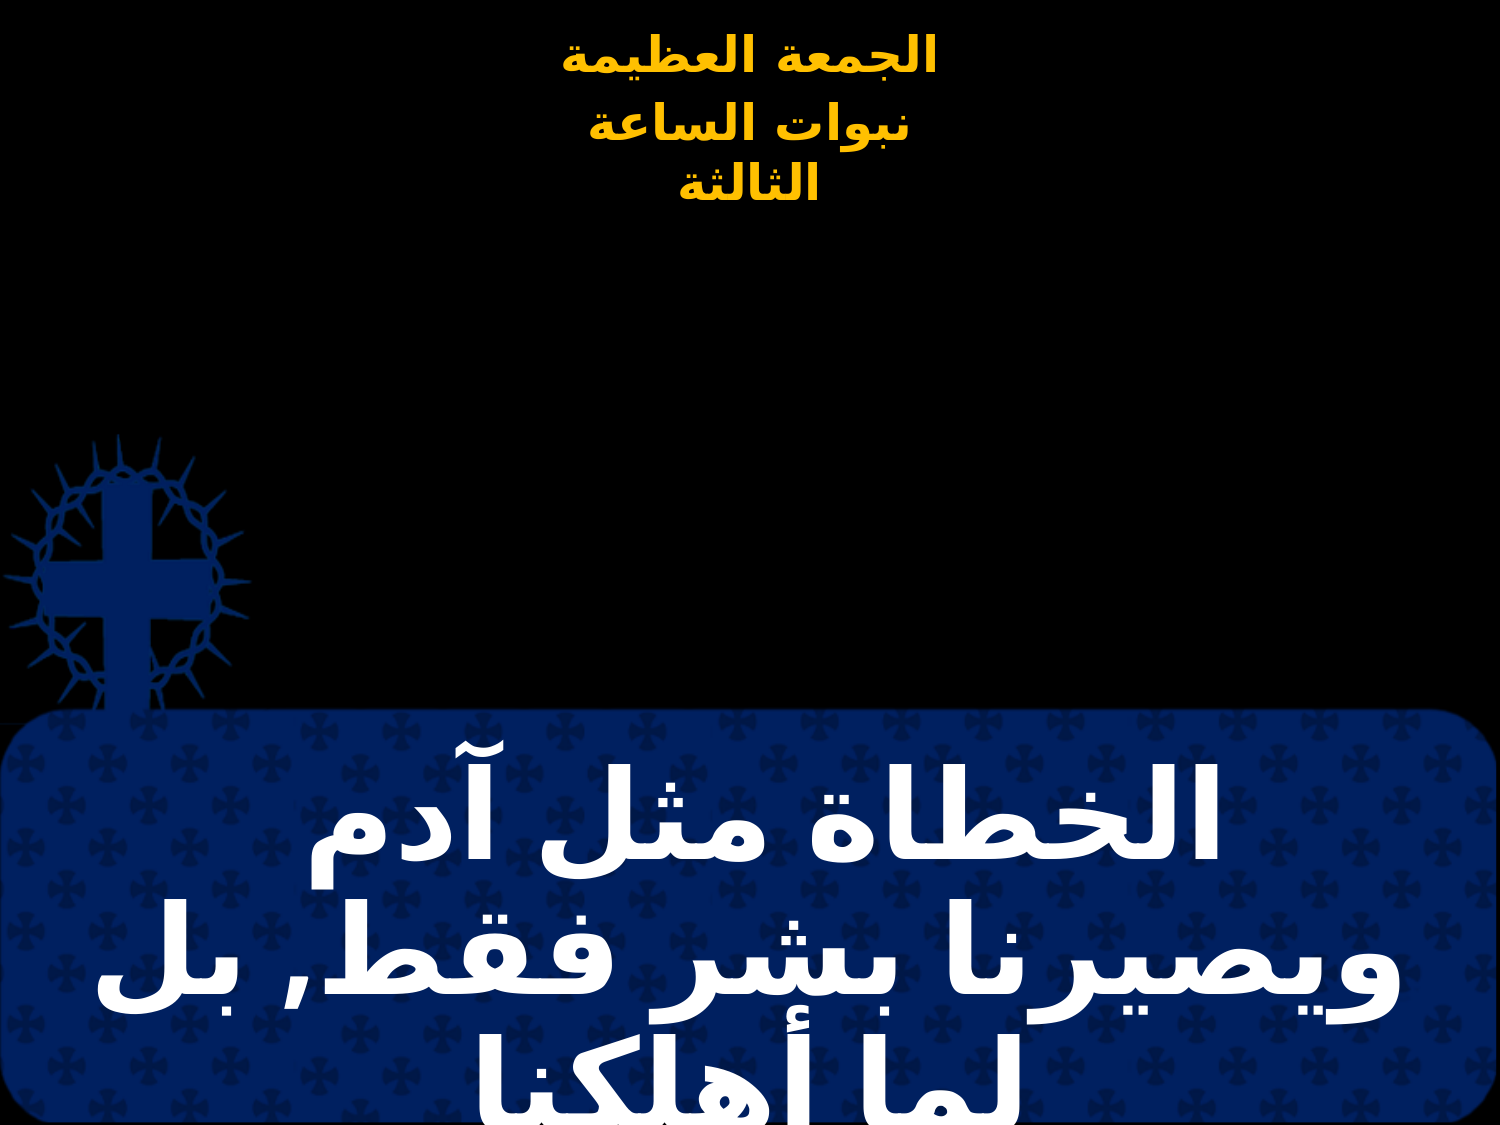

# الخطاة مثل آدم ويصيرنا بشر فقط, بل لما أهلكنا